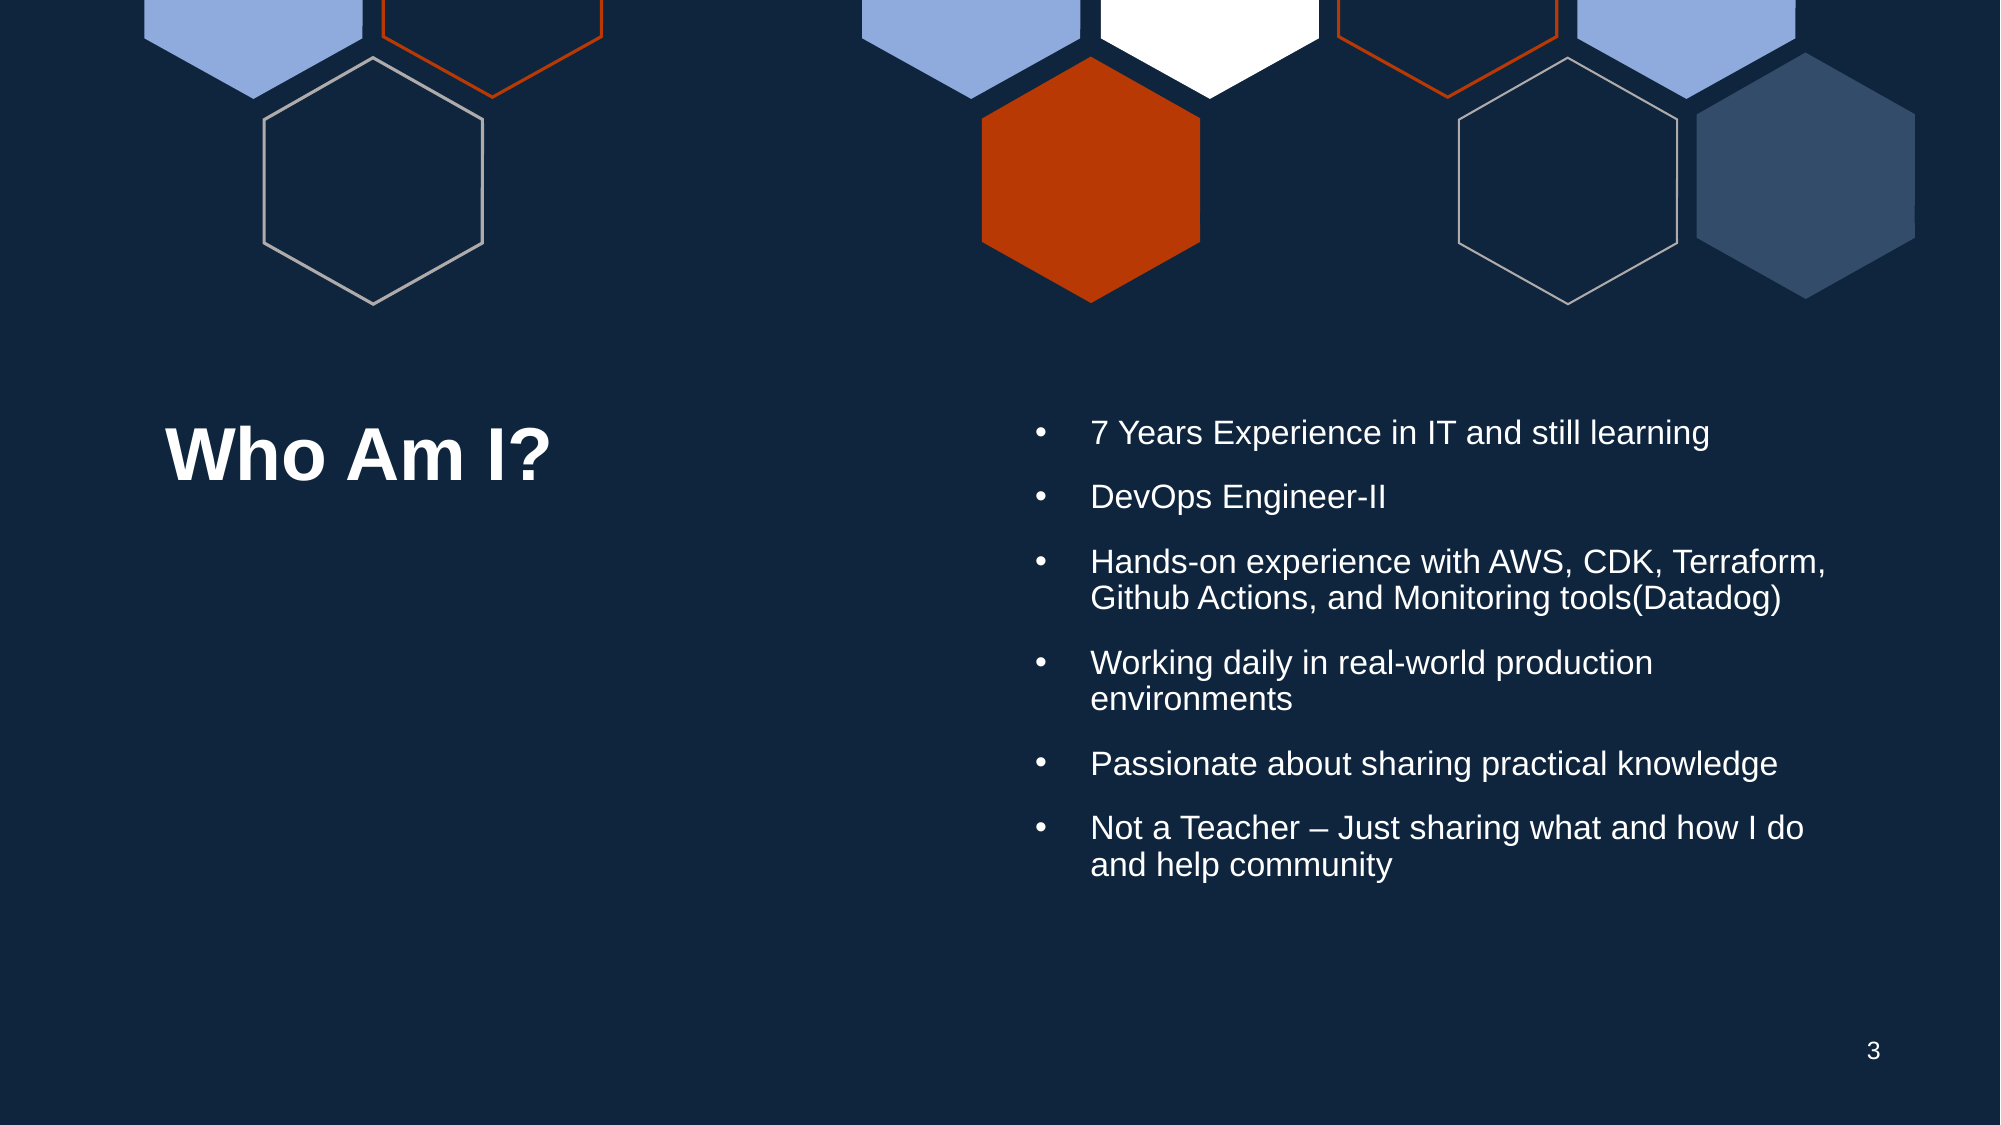

# Who Am I?
7 Years Experience in IT and still learning
DevOps Engineer-II
Hands-on experience with AWS, CDK, Terraform, Github Actions, and Monitoring tools(Datadog)
Working daily in real-world production environments
Passionate about sharing practical knowledge
Not a Teacher – Just sharing what and how I do and help community
3